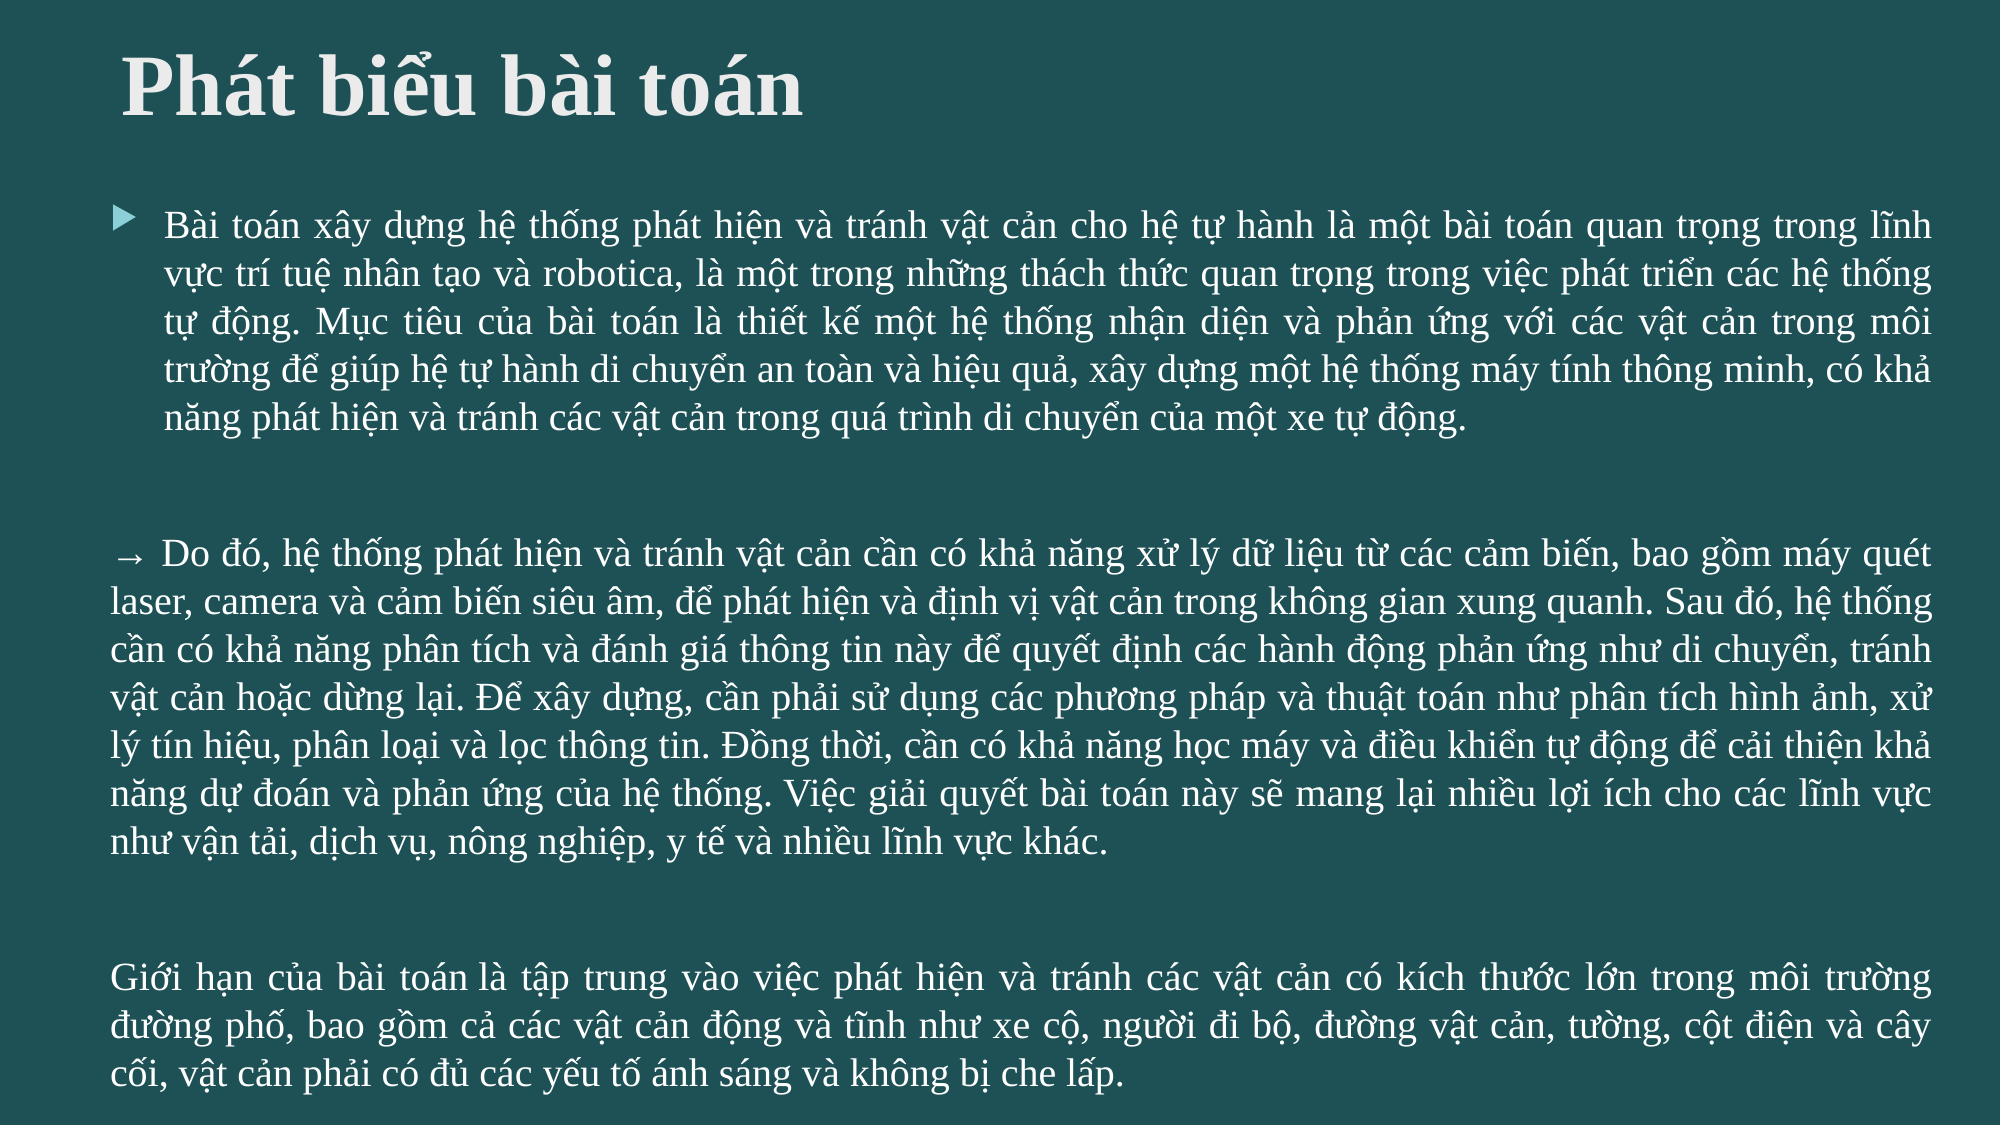

Phát biểu bài toán
Bài toán xây dựng hệ thống phát hiện và tránh vật cản cho hệ tự hành là một bài toán quan trọng trong lĩnh vực trí tuệ nhân tạo và robotica, là một trong những thách thức quan trọng trong việc phát triển các hệ thống tự động. Mục tiêu của bài toán là thiết kế một hệ thống nhận diện và phản ứng với các vật cản trong môi trường để giúp hệ tự hành di chuyển an toàn và hiệu quả, xây dựng một hệ thống máy tính thông minh, có khả năng phát hiện và tránh các vật cản trong quá trình di chuyển của một xe tự động.

→ Do đó, hệ thống phát hiện và tránh vật cản cần có khả năng xử lý dữ liệu từ các cảm biến, bao gồm máy quét laser, camera và cảm biến siêu âm, để phát hiện và định vị vật cản trong không gian xung quanh. Sau đó, hệ thống cần có khả năng phân tích và đánh giá thông tin này để quyết định các hành động phản ứng như di chuyển, tránh vật cản hoặc dừng lại. Để xây dựng, cần phải sử dụng các phương pháp và thuật toán như phân tích hình ảnh, xử lý tín hiệu, phân loại và lọc thông tin. Đồng thời, cần có khả năng học máy và điều khiển tự động để cải thiện khả năng dự đoán và phản ứng của hệ thống. Việc giải quyết bài toán này sẽ mang lại nhiều lợi ích cho các lĩnh vực như vận tải, dịch vụ, nông nghiệp, y tế và nhiều lĩnh vực khác.

Giới hạn của bài toán là tập trung vào việc phát hiện và tránh các vật cản có kích thước lớn trong môi trường đường phố, bao gồm cả các vật cản động và tĩnh như xe cộ, người đi bộ, đường vật cản, tường, cột điện và cây cối, vật cản phải có đủ các yếu tố ánh sáng và không bị che lấp.